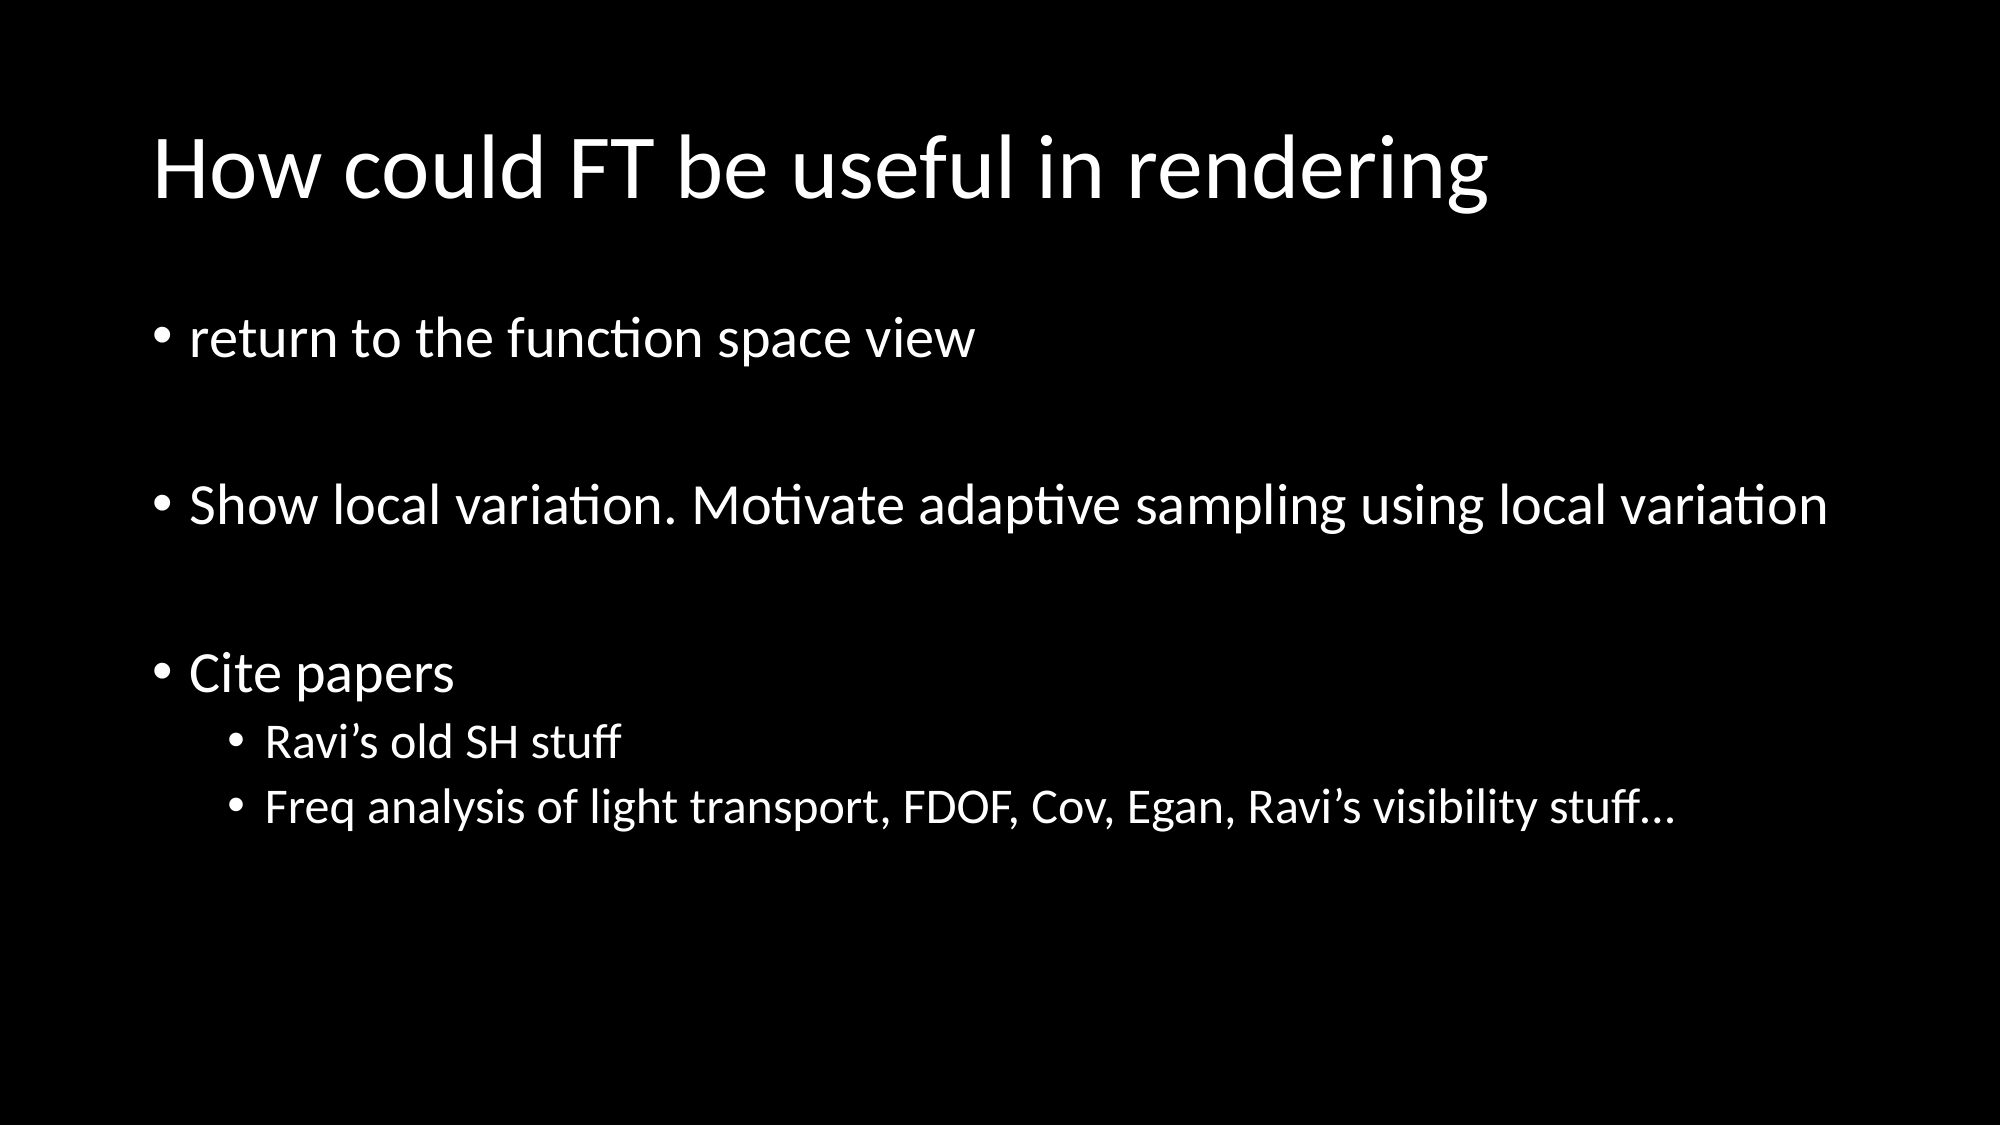

# How could FT be useful in rendering
return to the function space view

Show local variation. Motivate adaptive sampling using local variation

Cite papers
Ravi’s old SH stuff
Freq analysis of light transport, FDOF, Cov, Egan, Ravi’s visibility stuff…